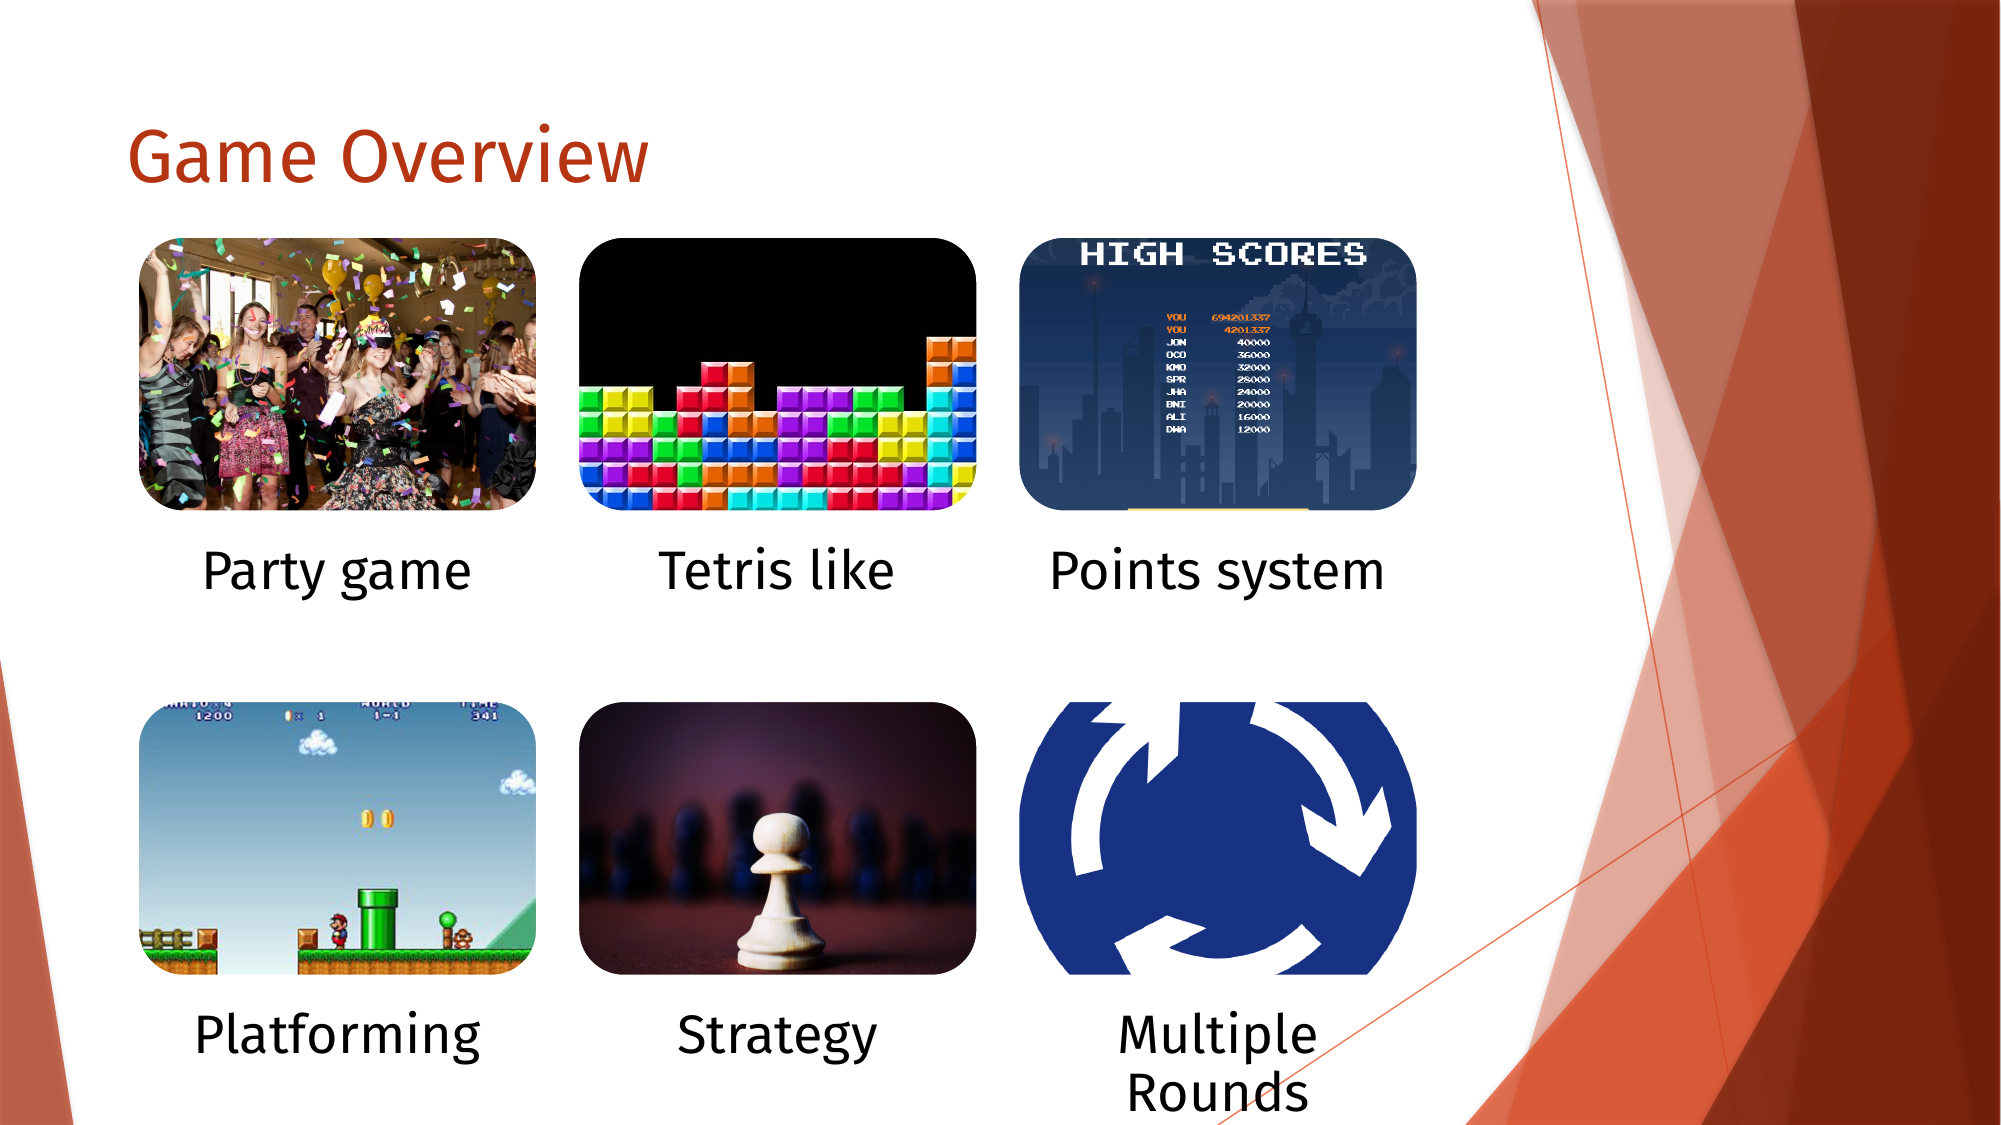

# Game Overview
Party game
Tetris like
Points system
Platforming
Strategy
Multiple Rounds